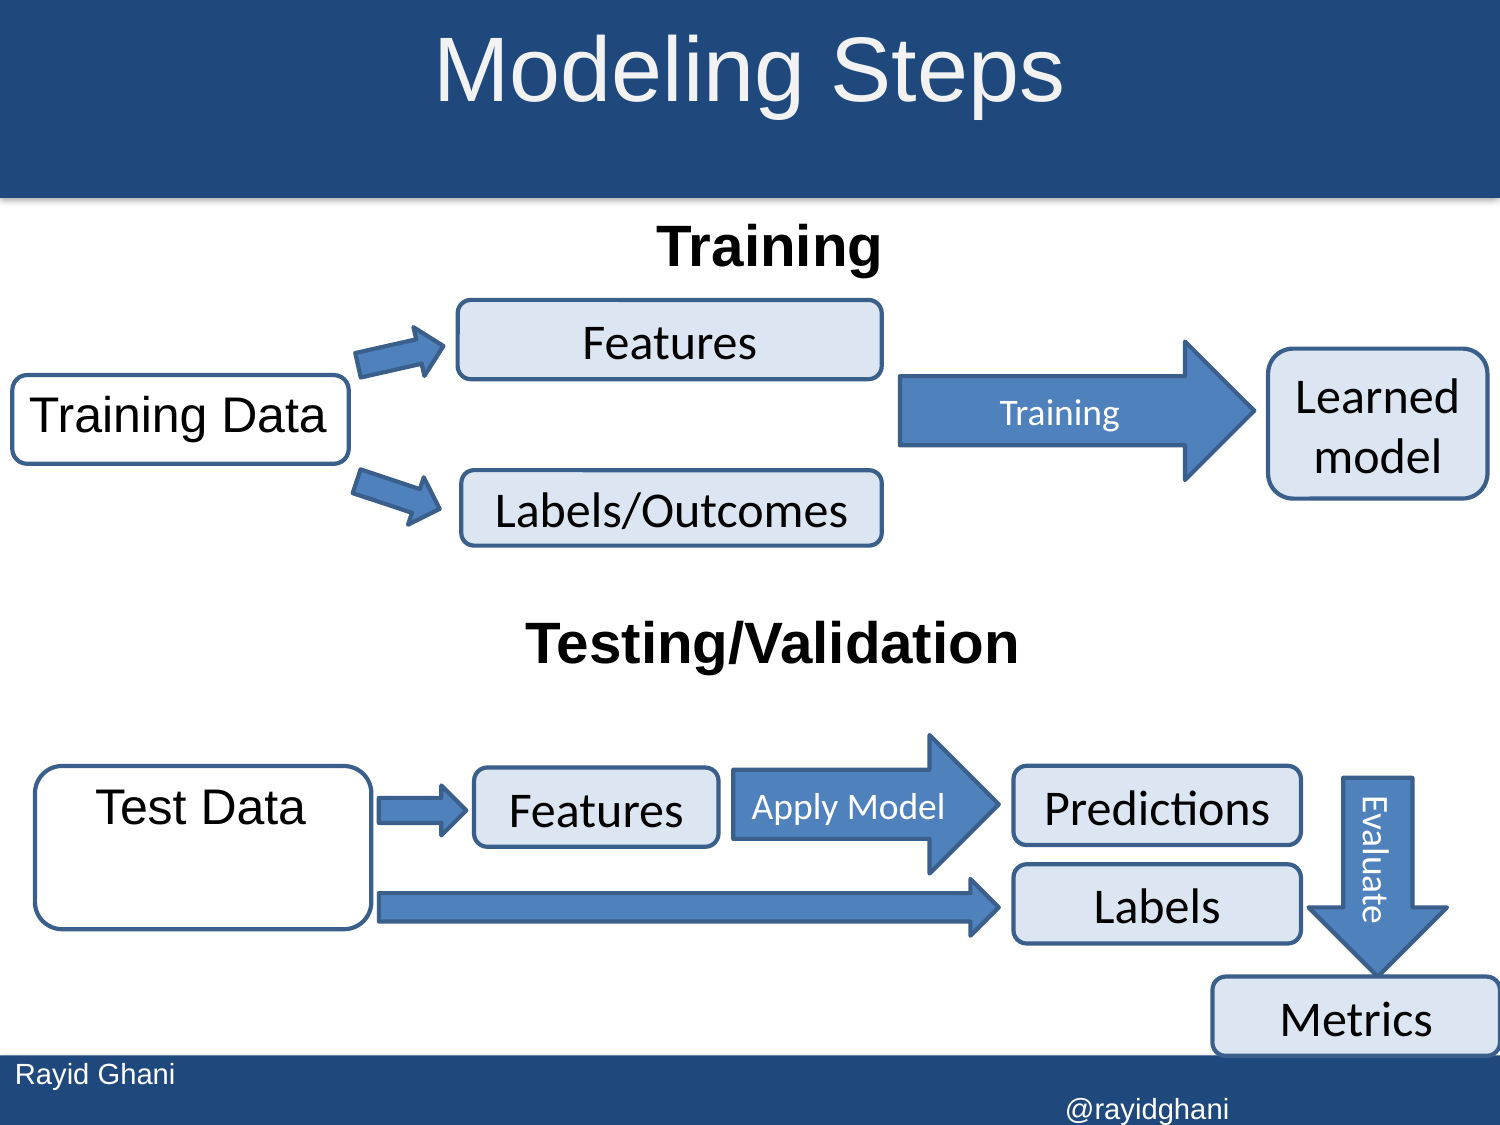

# Modeling Steps
Training
Features

Training
Learned model

Training Data

Labels/Outcomes
Testing/Validation
Apply Model
Predictions

Test Data
Features

Evaluate
Labels

Metrics